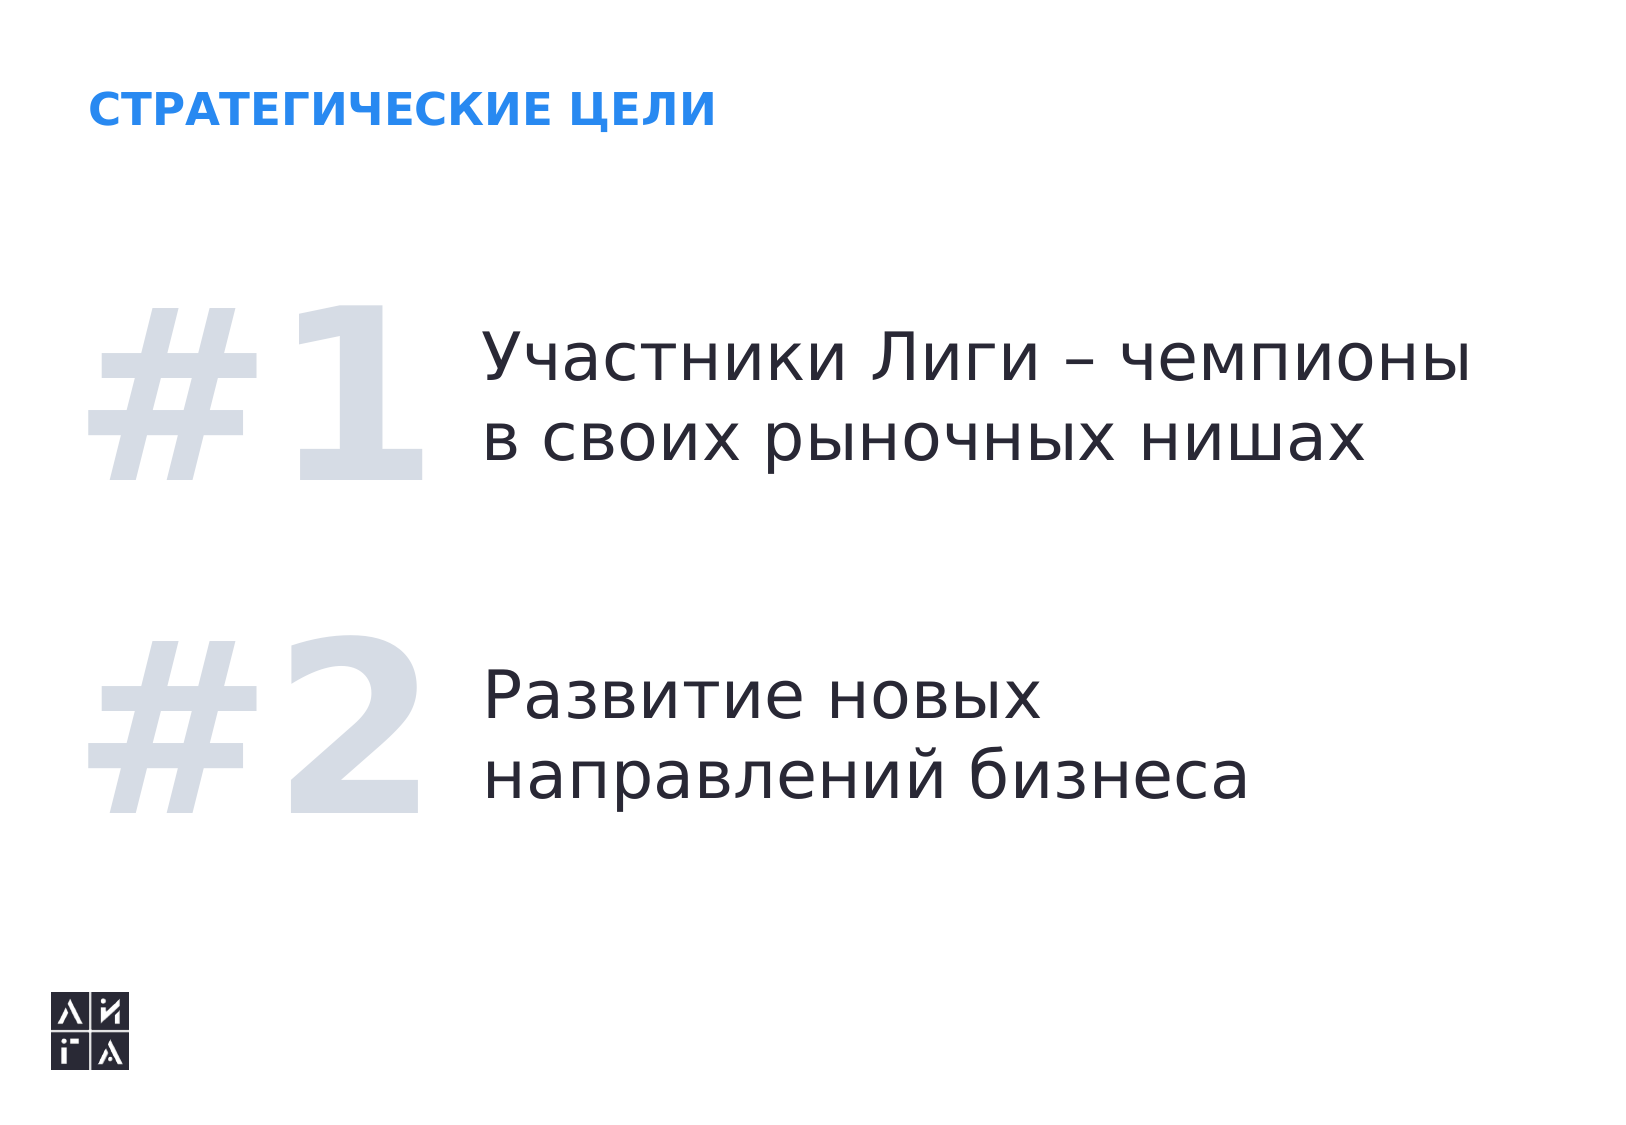

# СТРАТЕГИЧЕСКИЕ ЦЕЛИ
Участники Лиги – чемпионы в своих рыночных нишах
#1
Развитие новых направлений бизнеса
#2